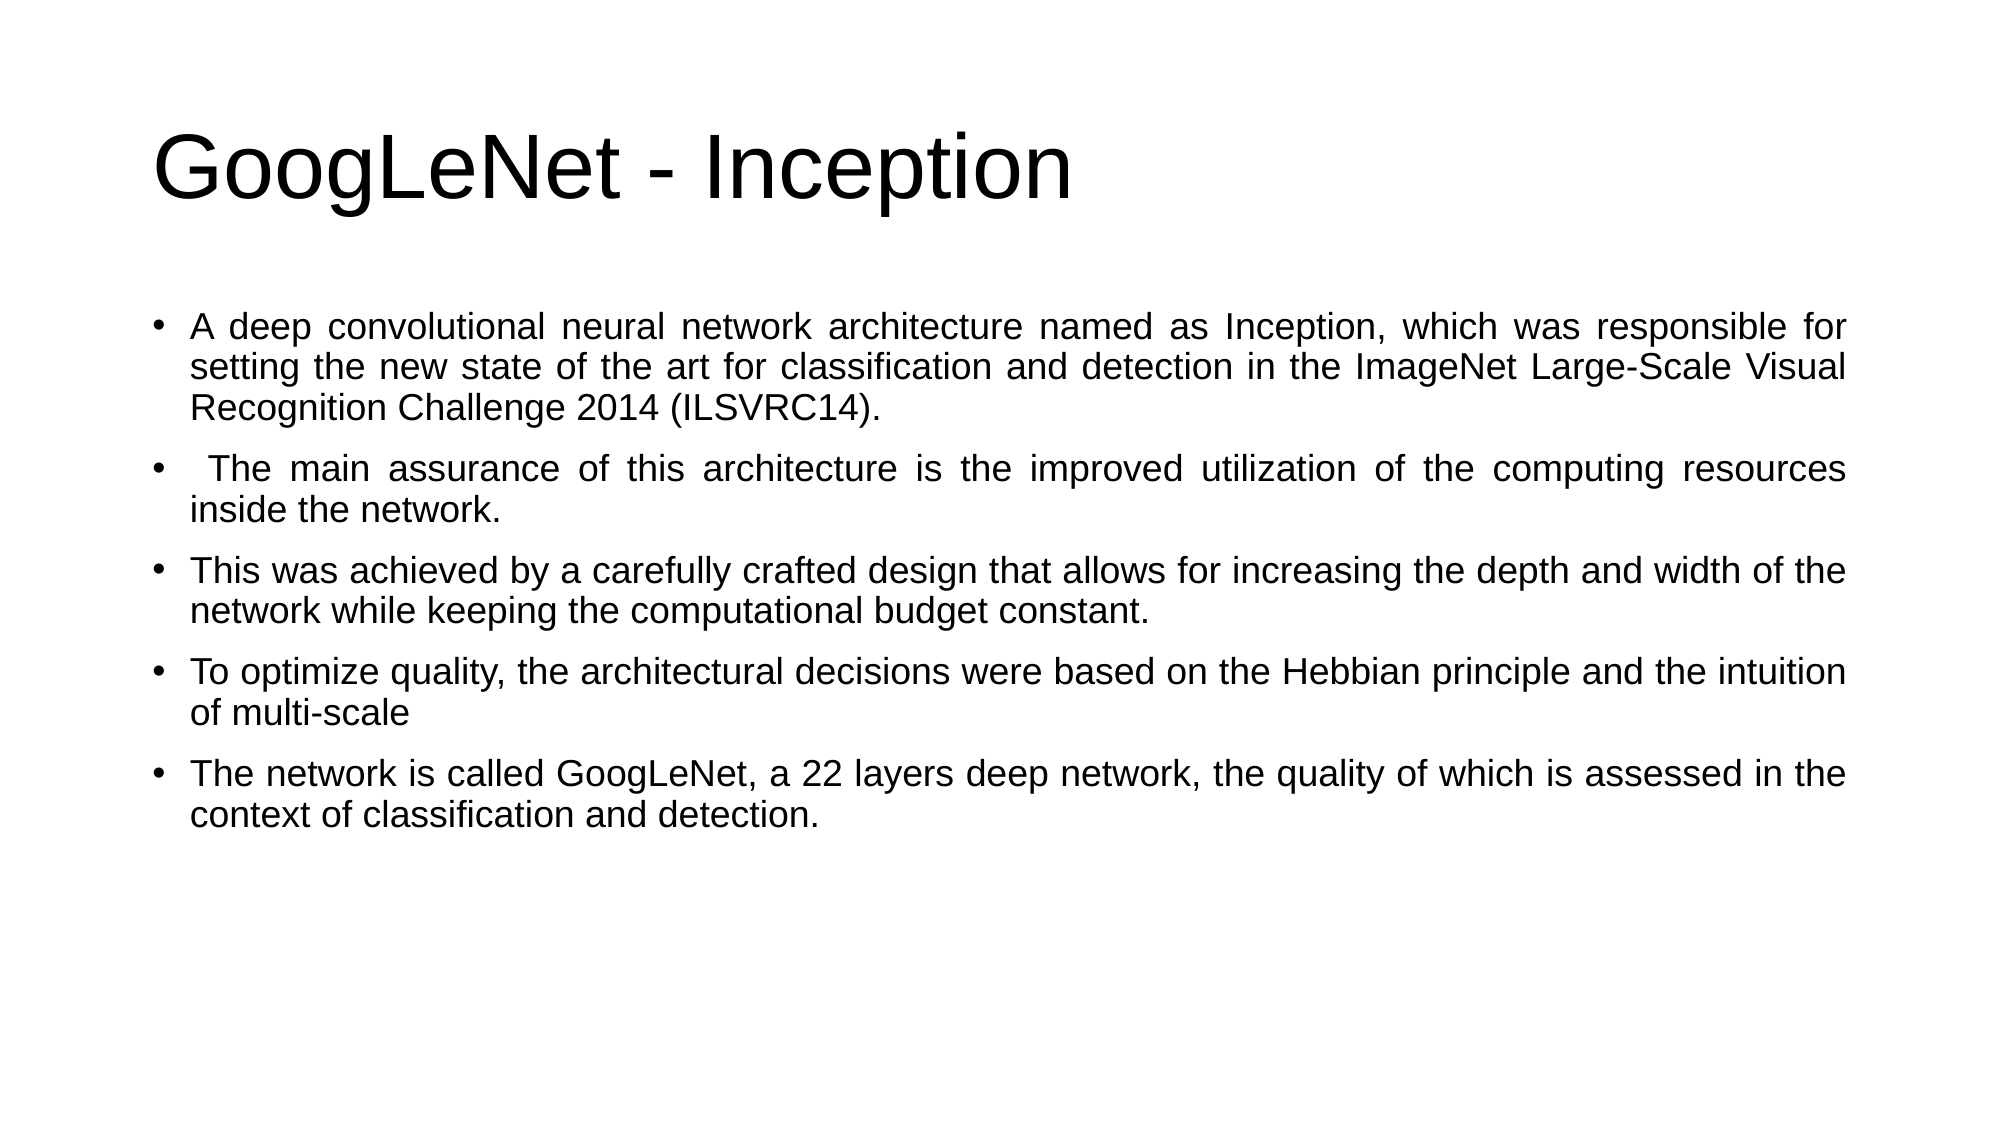

# GoogLeNet - Inception
A deep convolutional neural network architecture named as Inception, which was responsible for setting the new state of the art for classification and detection in the ImageNet Large-Scale Visual Recognition Challenge 2014 (ILSVRC14).
 The main assurance of this architecture is the improved utilization of the computing resources inside the network.
This was achieved by a carefully crafted design that allows for increasing the depth and width of the network while keeping the computational budget constant.
To optimize quality, the architectural decisions were based on the Hebbian principle and the intuition of multi-scale
The network is called GoogLeNet, a 22 layers deep network, the quality of which is assessed in the context of classification and detection.